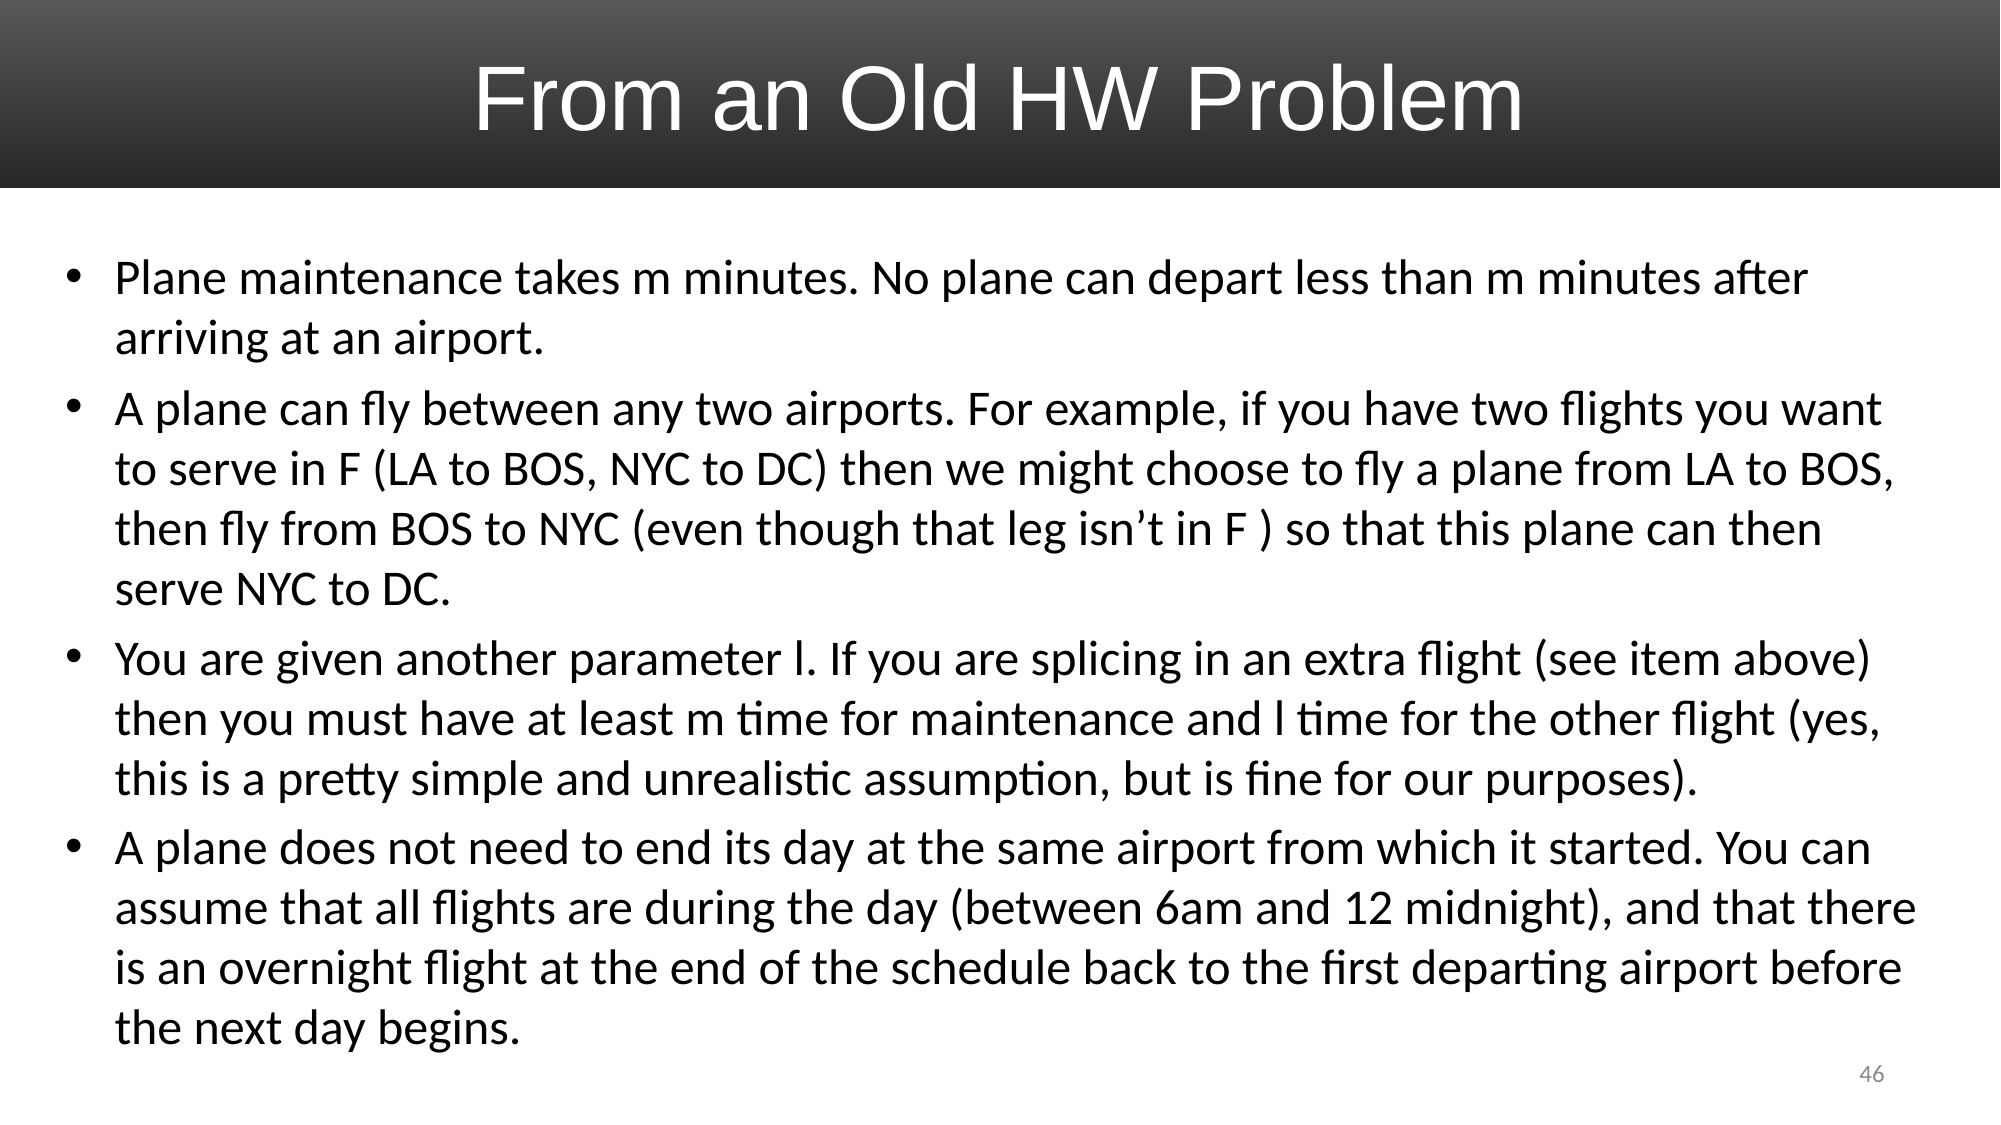

# From an Old HW Problem
Plane maintenance takes m minutes. No plane can depart less than m minutes after arriving at an airport.
A plane can fly between any two airports. For example, if you have two flights you want to serve in F (LA to BOS, NYC to DC) then we might choose to fly a plane from LA to BOS, then fly from BOS to NYC (even though that leg isn’t in F ) so that this plane can then serve NYC to DC.
You are given another parameter l. If you are splicing in an extra flight (see item above) then you must have at least m time for maintenance and l time for the other flight (yes, this is a pretty simple and unrealistic assumption, but is fine for our purposes).
A plane does not need to end its day at the same airport from which it started. You can assume that all flights are during the day (between 6am and 12 midnight), and that there is an overnight flight at the end of the schedule back to the first departing airport before the next day begins.
46